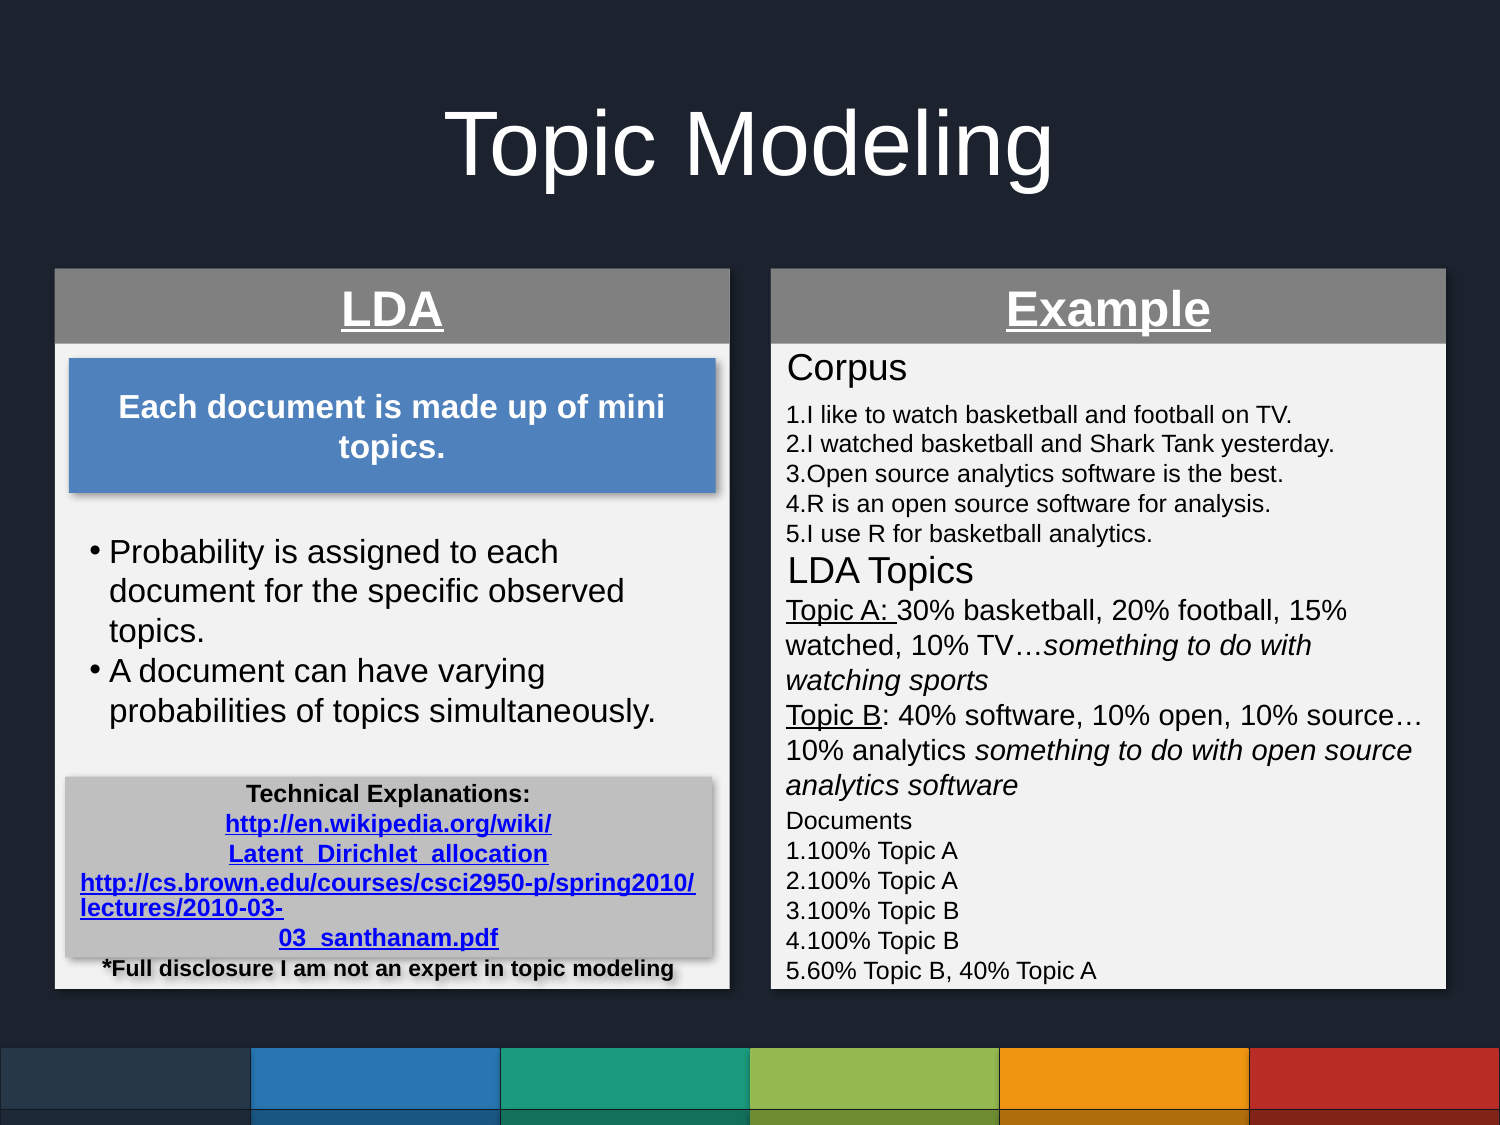

# Topic Modeling
LDA
Example

Corpus
Each document is made up of mini topics.
I like to watch basketball and football on TV.
I watched basketball and Shark Tank yesterday.
Open source analytics software is the best.
R is an open source software for analysis.
I use R for basketball analytics.
Probability is assigned to each document for the specific observed topics.
A document can have varying probabilities of topics simultaneously.
LDA Topics
Topic A: 30% basketball, 20% football, 15% watched, 10% TV…something to do with watching sports
Topic B: 40% software, 10% open, 10% source…10% analytics something to do with open source analytics software

Technical Explanations:
http://en.wikipedia.org/wiki/Latent_Dirichlet_allocation
http://cs.brown.edu/courses/csci2950-p/spring2010/lectures/2010-03-03_santhanam.pdf
*Full disclosure I am not an expert in topic modeling
Documents
100% Topic A
100% Topic A
100% Topic B
100% Topic B
60% Topic B, 40% Topic A